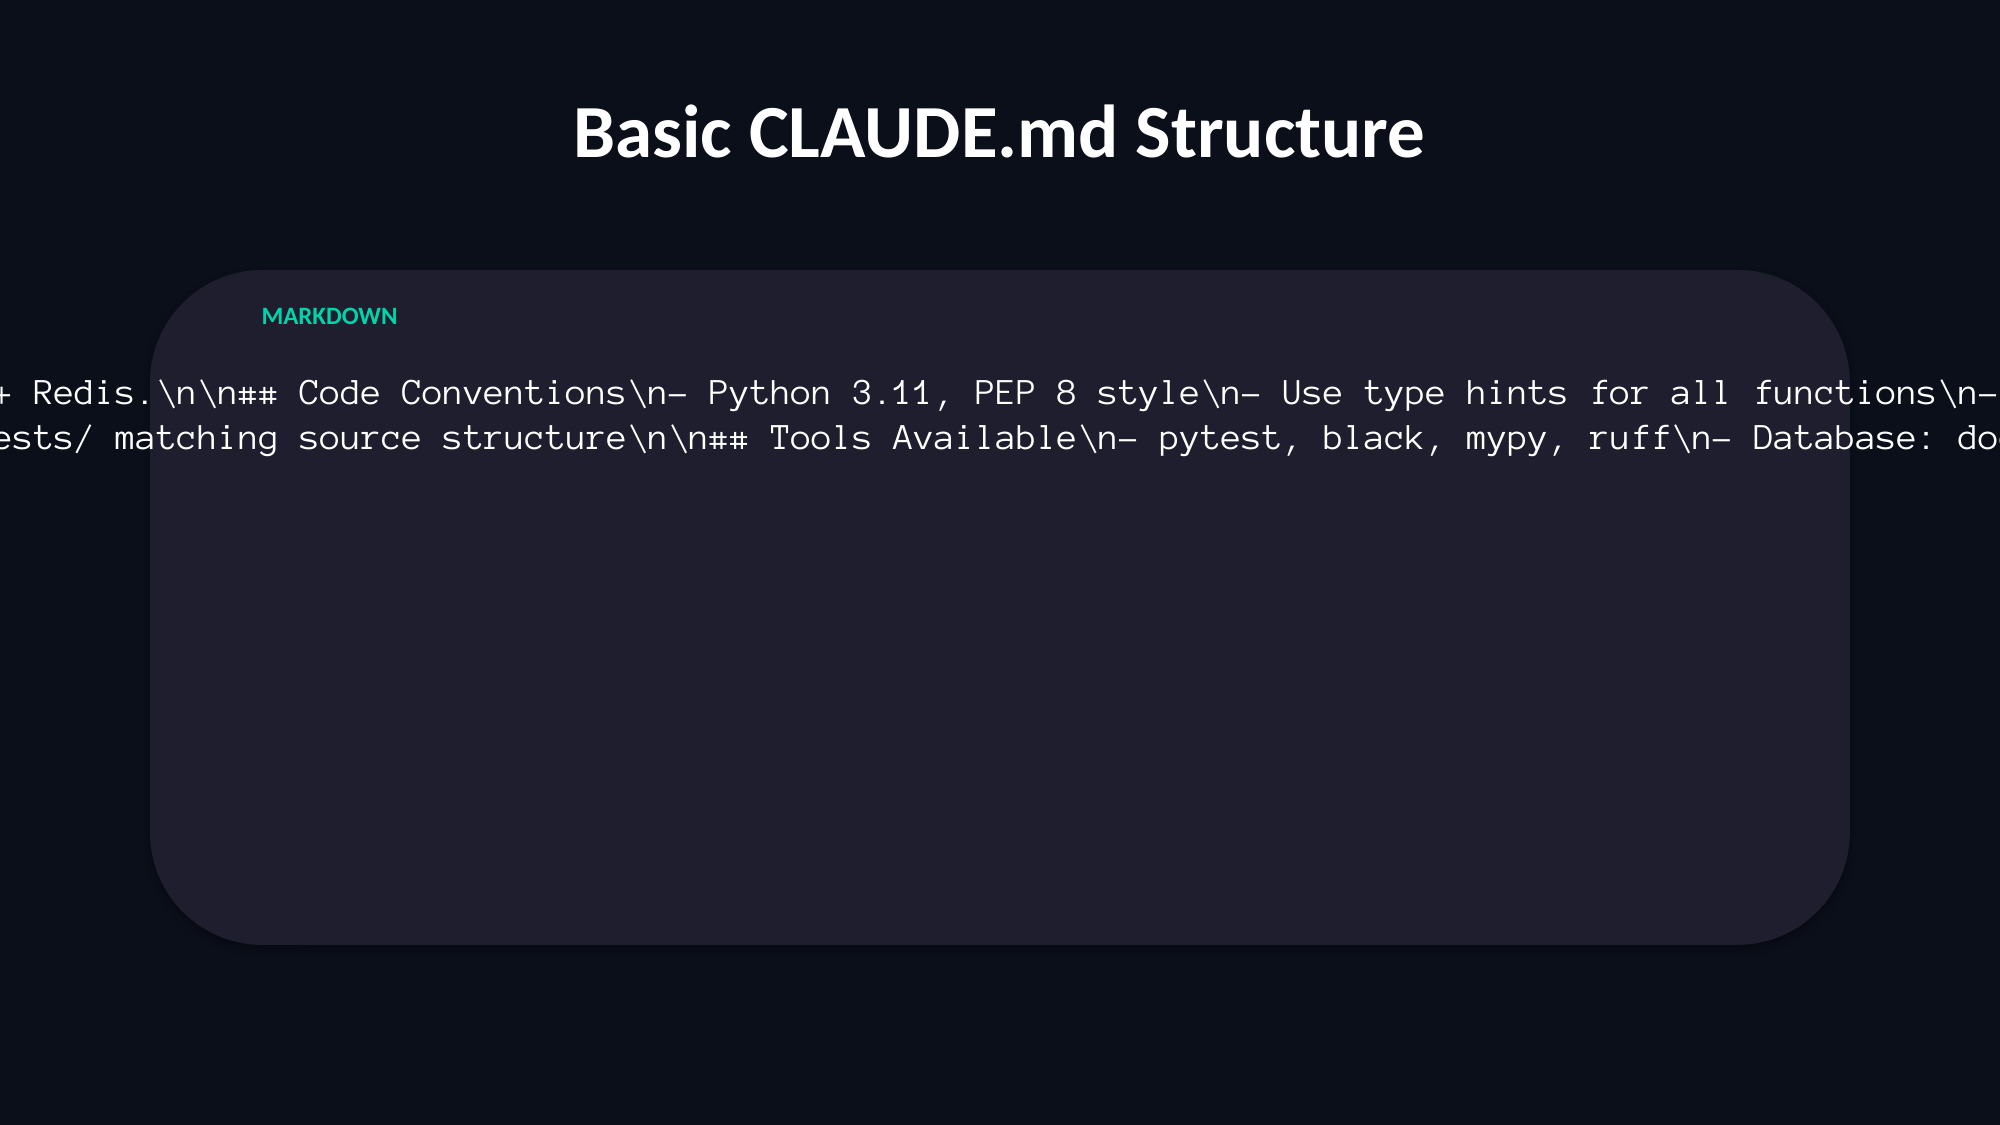

Basic CLAUDE.md Structure

MARKDOWN
# Project: E-Commerce API\n\n## Description\nREST API for online store. FastAPI + PostgreSQL + Redis.\n\n## Code Conventions\n- Python 3.11, PEP 8 style\n- Use type hints for all functions\n- Async/await for all database calls\n- Snake_case for functions, PascalCase for classes\n\n## Testing\n- Write pytest tests for all new endpoints\n- Aim for 80%+ coverage\n- Tests go in tests/ matching source structure\n\n## Tools Available\n- pytest, black, mypy, ruff\n- Database: docker-compose up db